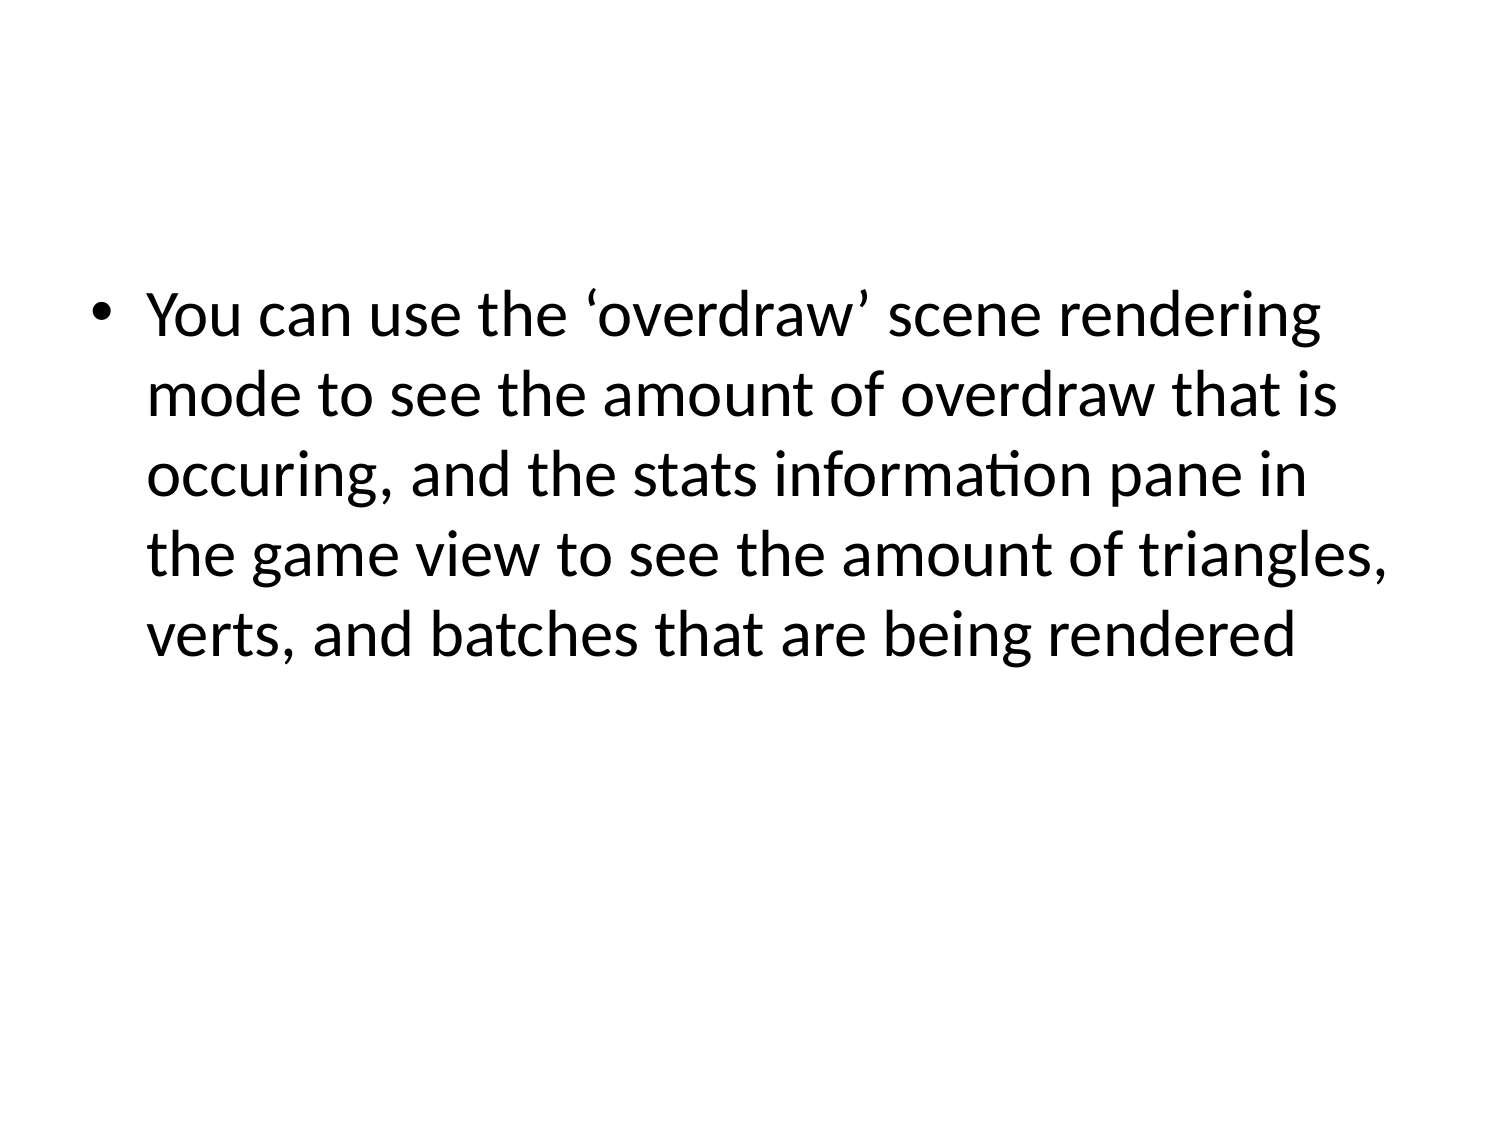

#
You can use the ‘overdraw’ scene rendering mode to see the amount of overdraw that is occuring, and the stats information pane in the game view to see the amount of triangles, verts, and batches that are being rendered